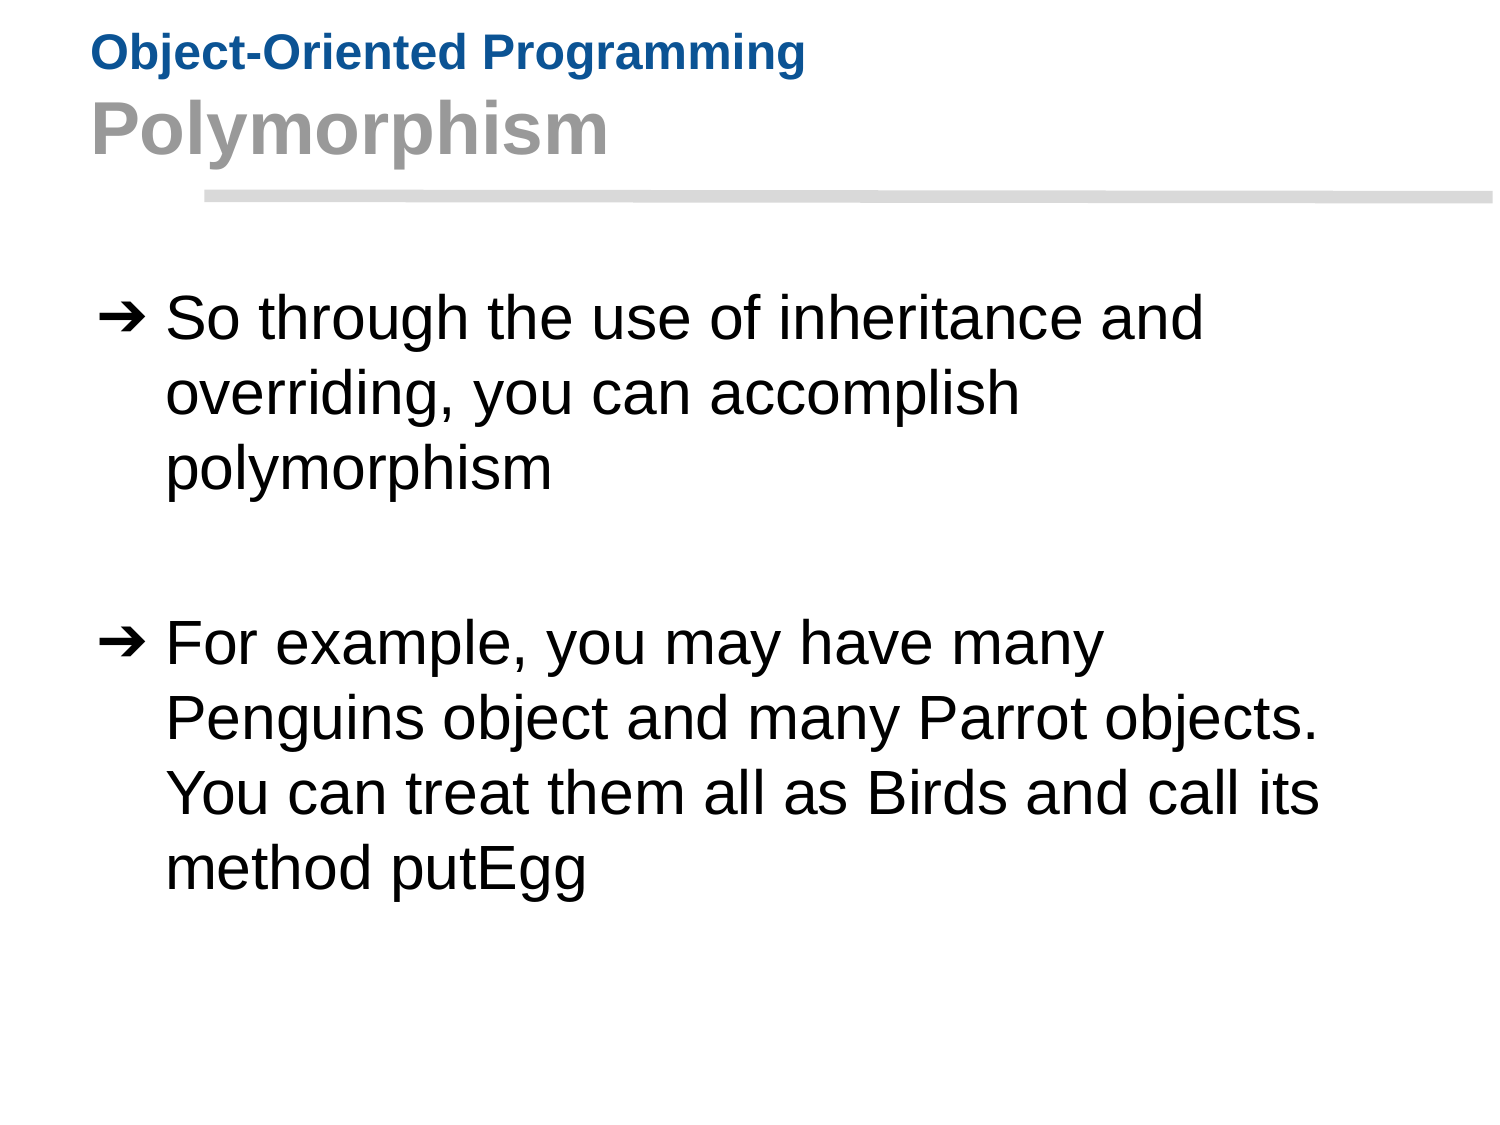

# Object-Oriented Programming Polymorphism
So through the use of inheritance and overriding, you can accomplish polymorphism

For example, you may have many Penguins object and many Parrot objects. You can treat them all as Birds and call its method putEgg